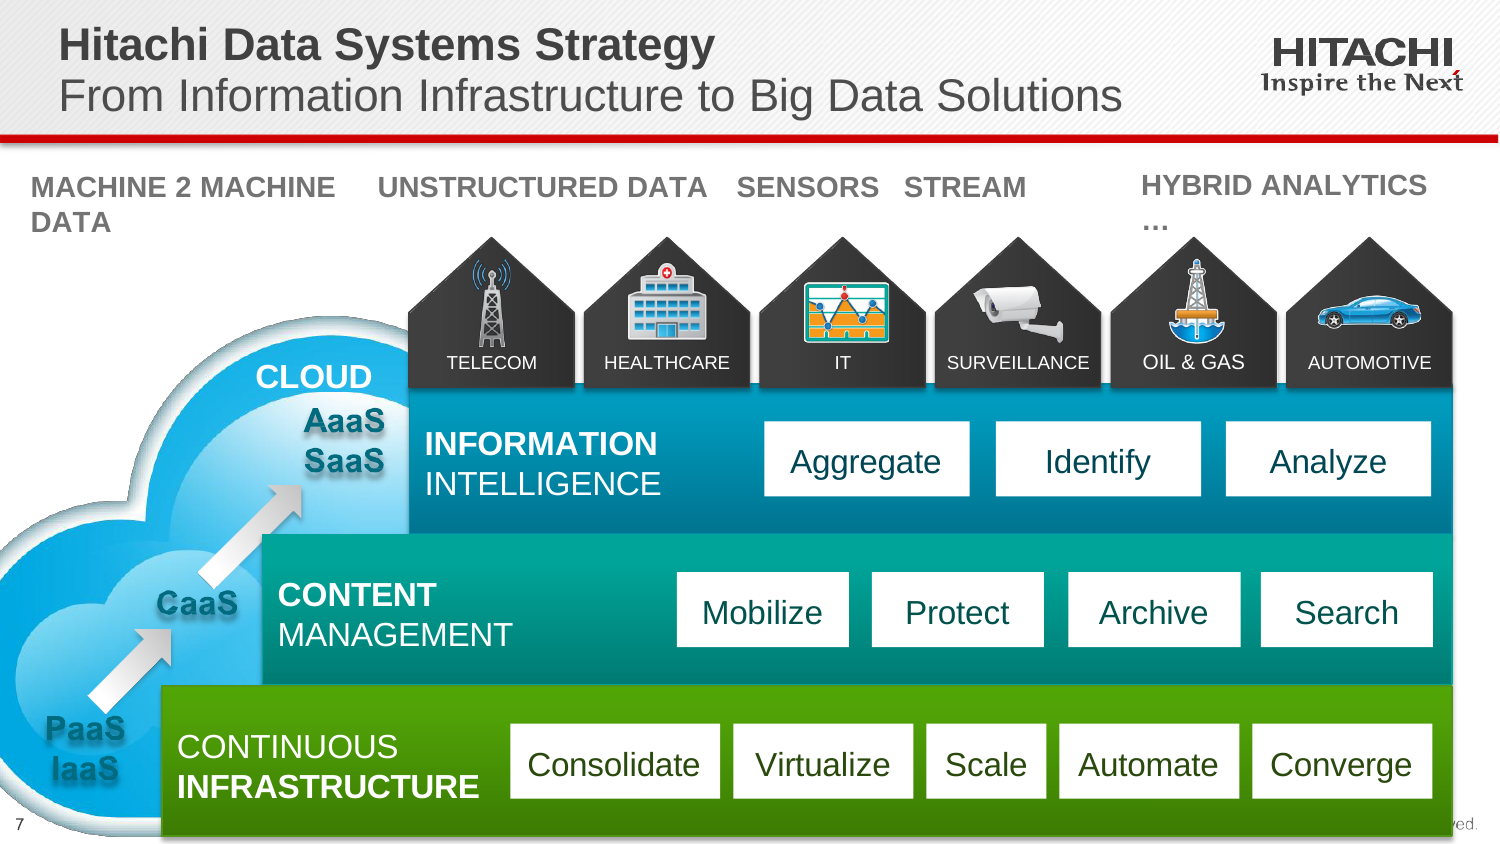

# Hitachi Data Systems Strategy
From Information Infrastructure to Big Data Solutions

HYBRID ANALYTICS …
MACHINE 2 MACHINE	UNSTRUCTURED DATA	SENSORS	STREAM DATA

OIL & GAS
TELECOM
HEALTHCARE
IT
SURVEILLANCE
AUTOMOTIVE
CLOUD

INFORMATION
INTELLIGENCE
Aggregate
Identify
Analyze

CONTENT
MANAGEMENT

Mobilize
Protect
Archive
Search

CONTINUOUS
INFRASTRUCTURE
Consolidate
Virtualize
Scale
Automate
Converge